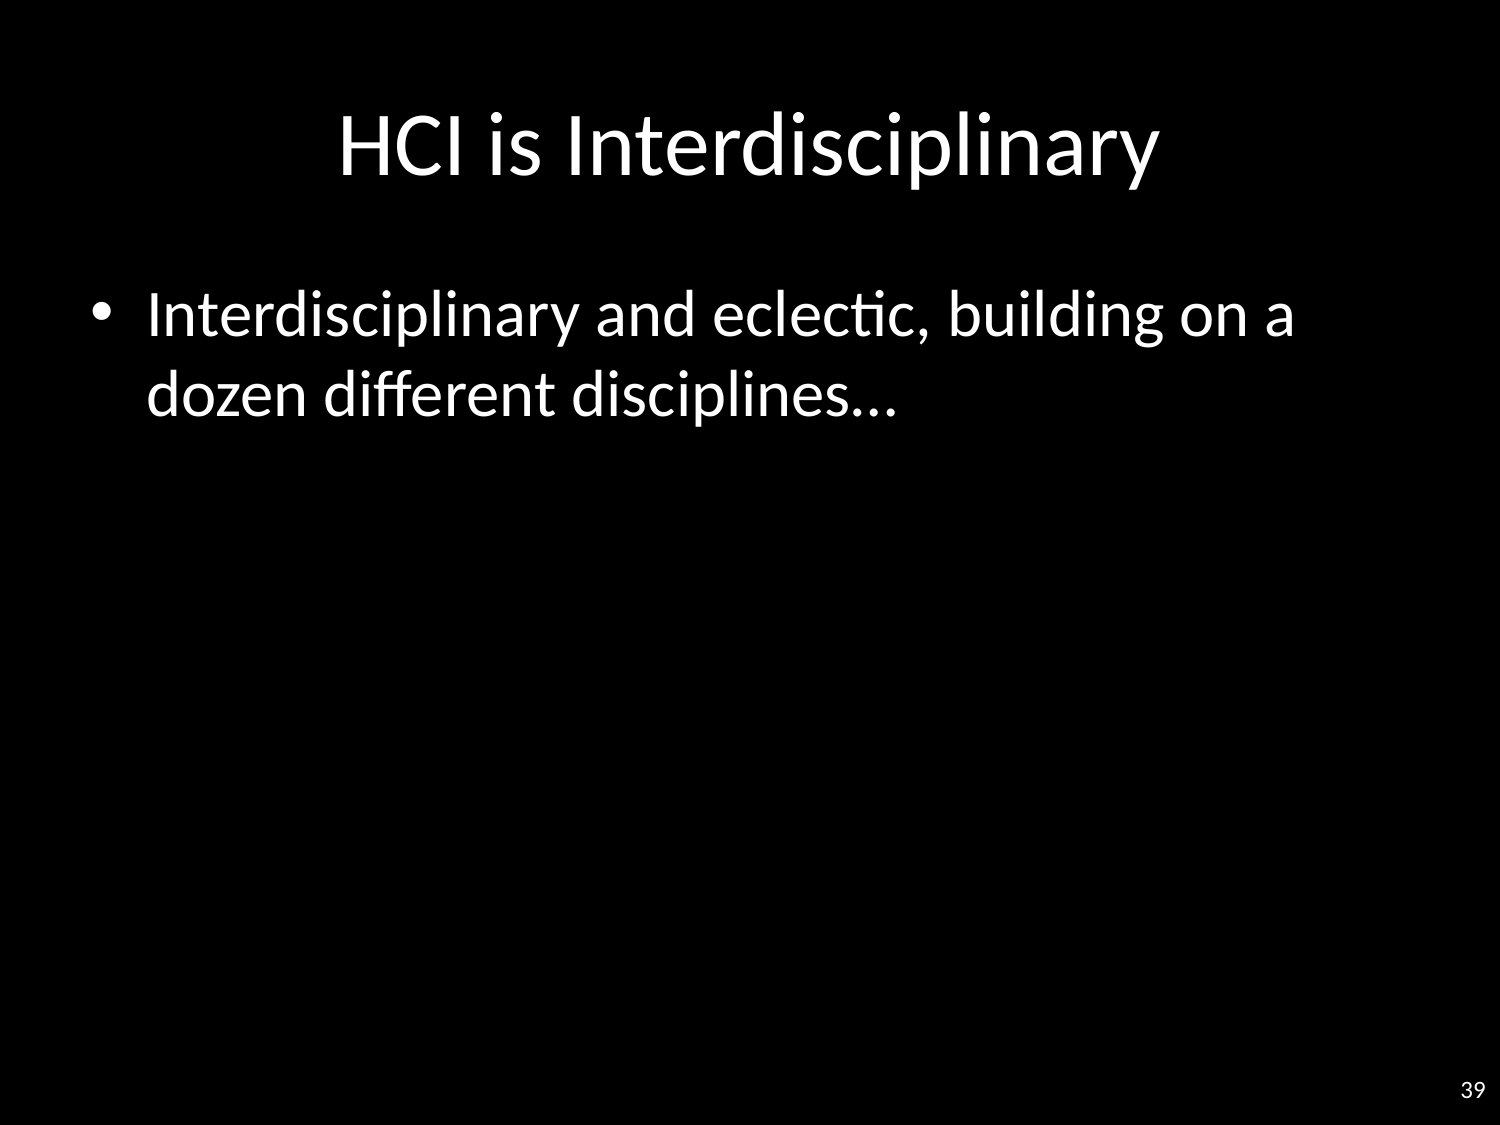

# HCI is Interdisciplinary
Interdisciplinary and eclectic, building on a dozen different disciplines…

39